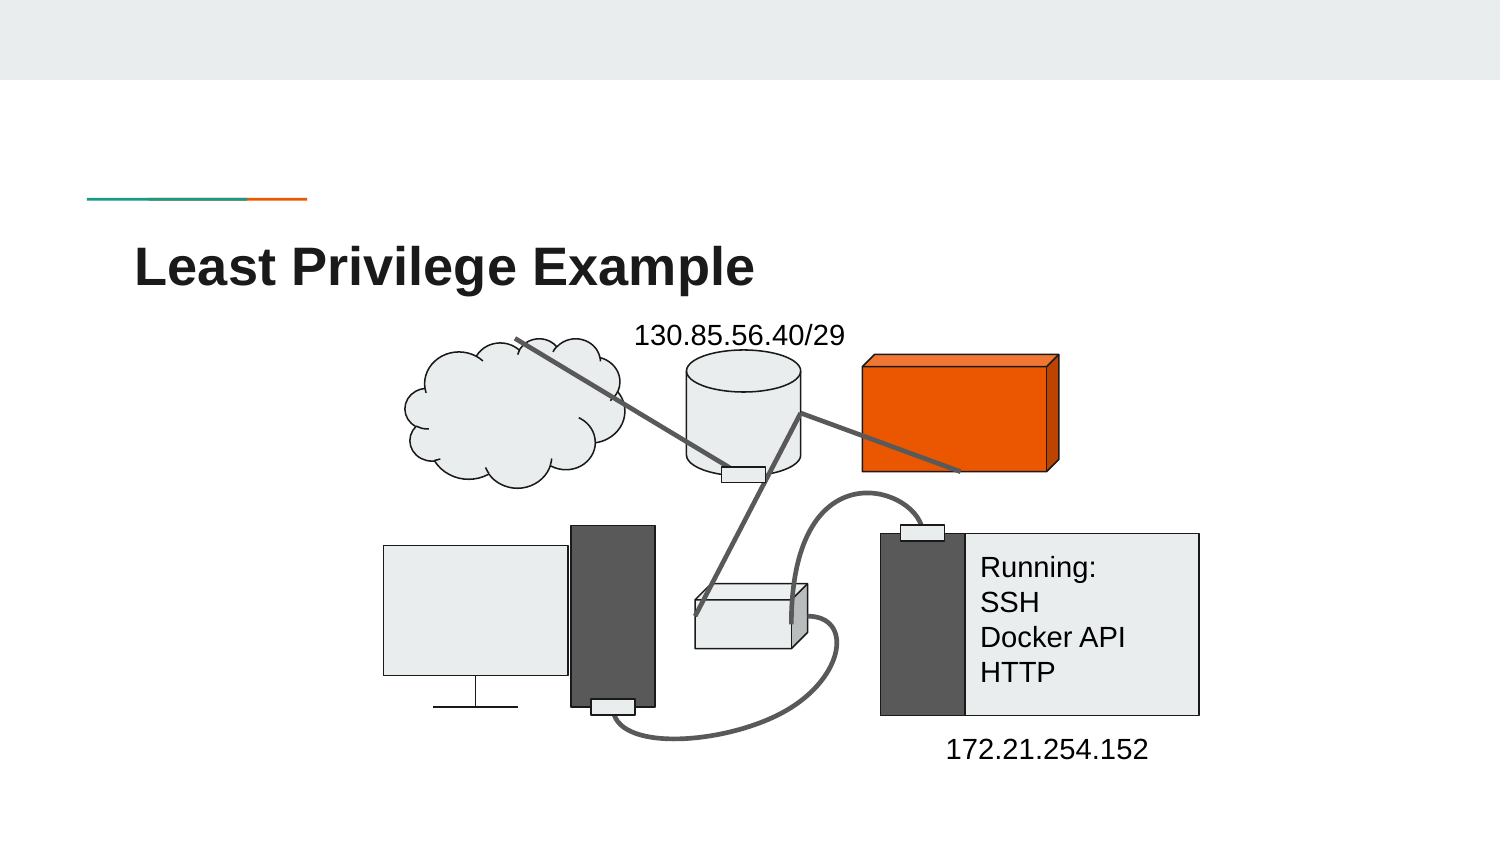

# Least Privilege Example
130.85.56.40/29

Running:
SSH
Docker API
HTTP

172.21.254.152